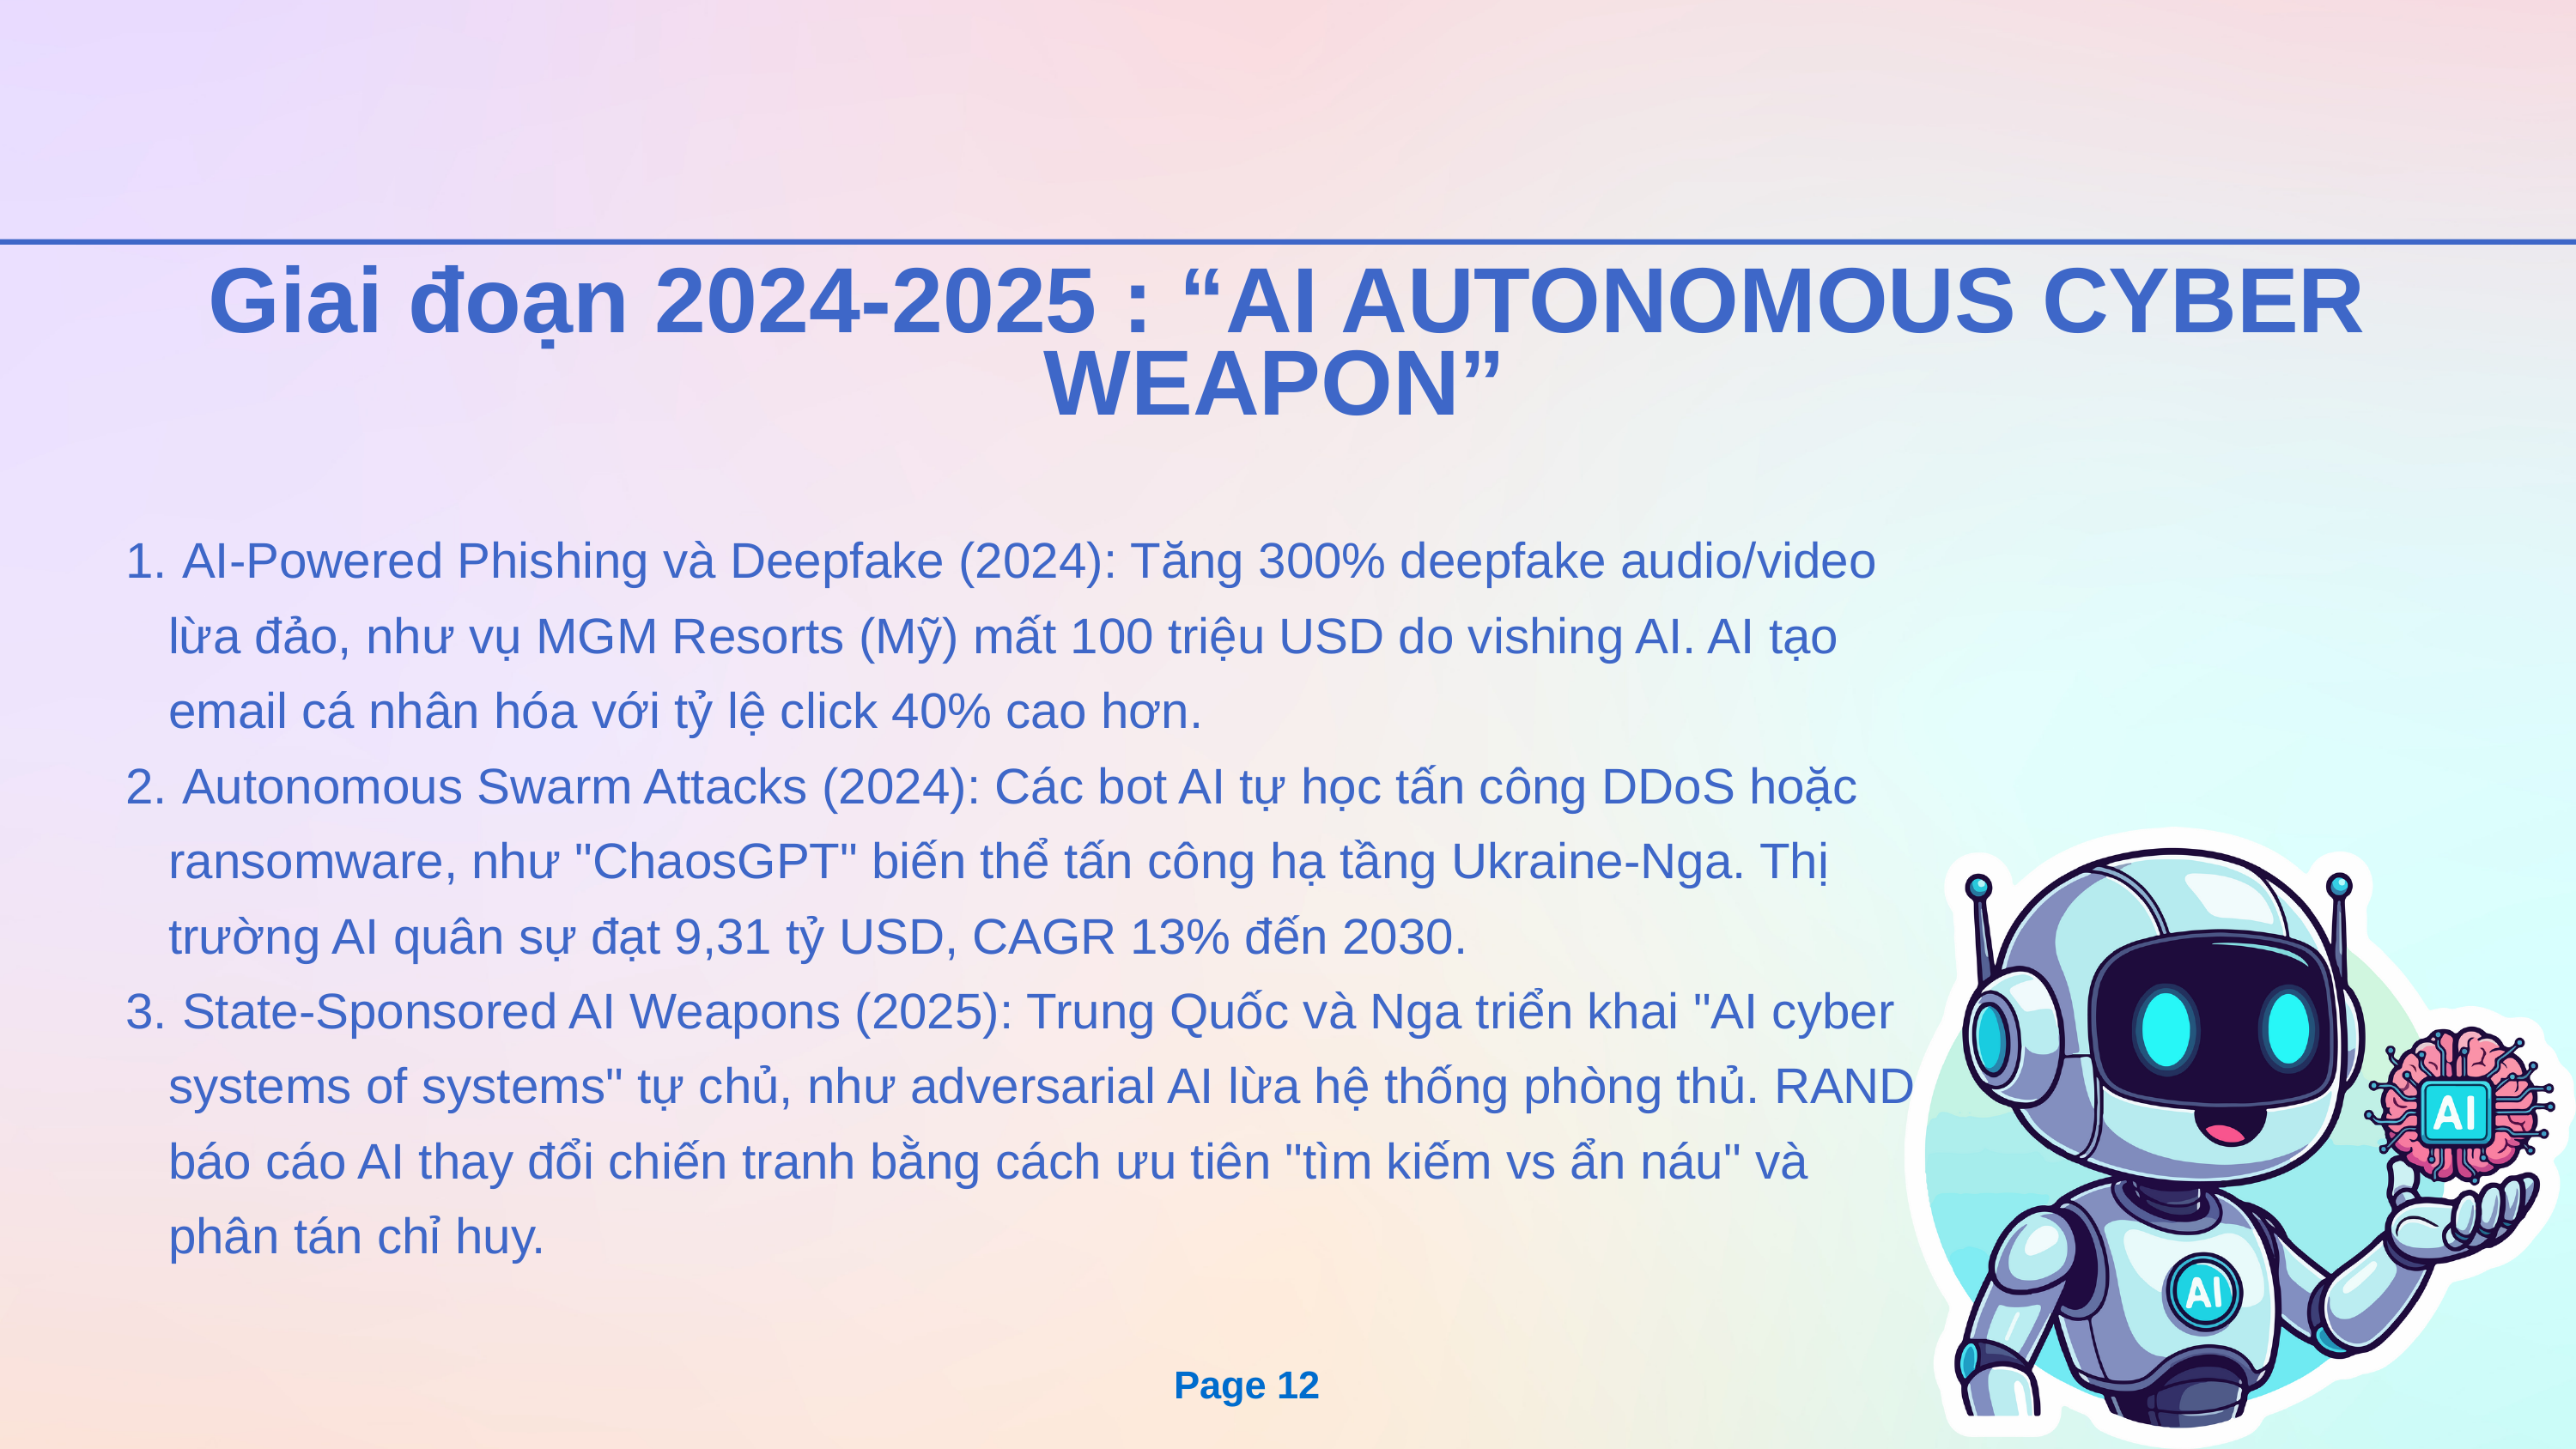

Giai đoạn 2024-2025 : “AI AUTONOMOUS CYBER WEAPON”

 AI-Powered Phishing và Deepfake (2024): Tăng 300% deepfake audio/video lừa đảo, như vụ MGM Resorts (Mỹ) mất 100 triệu USD do vishing AI. AI tạo email cá nhân hóa với tỷ lệ click 40% cao hơn.
 Autonomous Swarm Attacks (2024): Các bot AI tự học tấn công DDoS hoặc ransomware, như "ChaosGPT" biến thể tấn công hạ tầng Ukraine-Nga. Thị trường AI quân sự đạt 9,31 tỷ USD, CAGR 13% đến 2030.
 State-Sponsored AI Weapons (2025): Trung Quốc và Nga triển khai "AI cyber systems of systems" tự chủ, như adversarial AI lừa hệ thống phòng thủ. RAND báo cáo AI thay đổi chiến tranh bằng cách ưu tiên "tìm kiếm vs ẩn náu" và phân tán chỉ huy.

Page 12